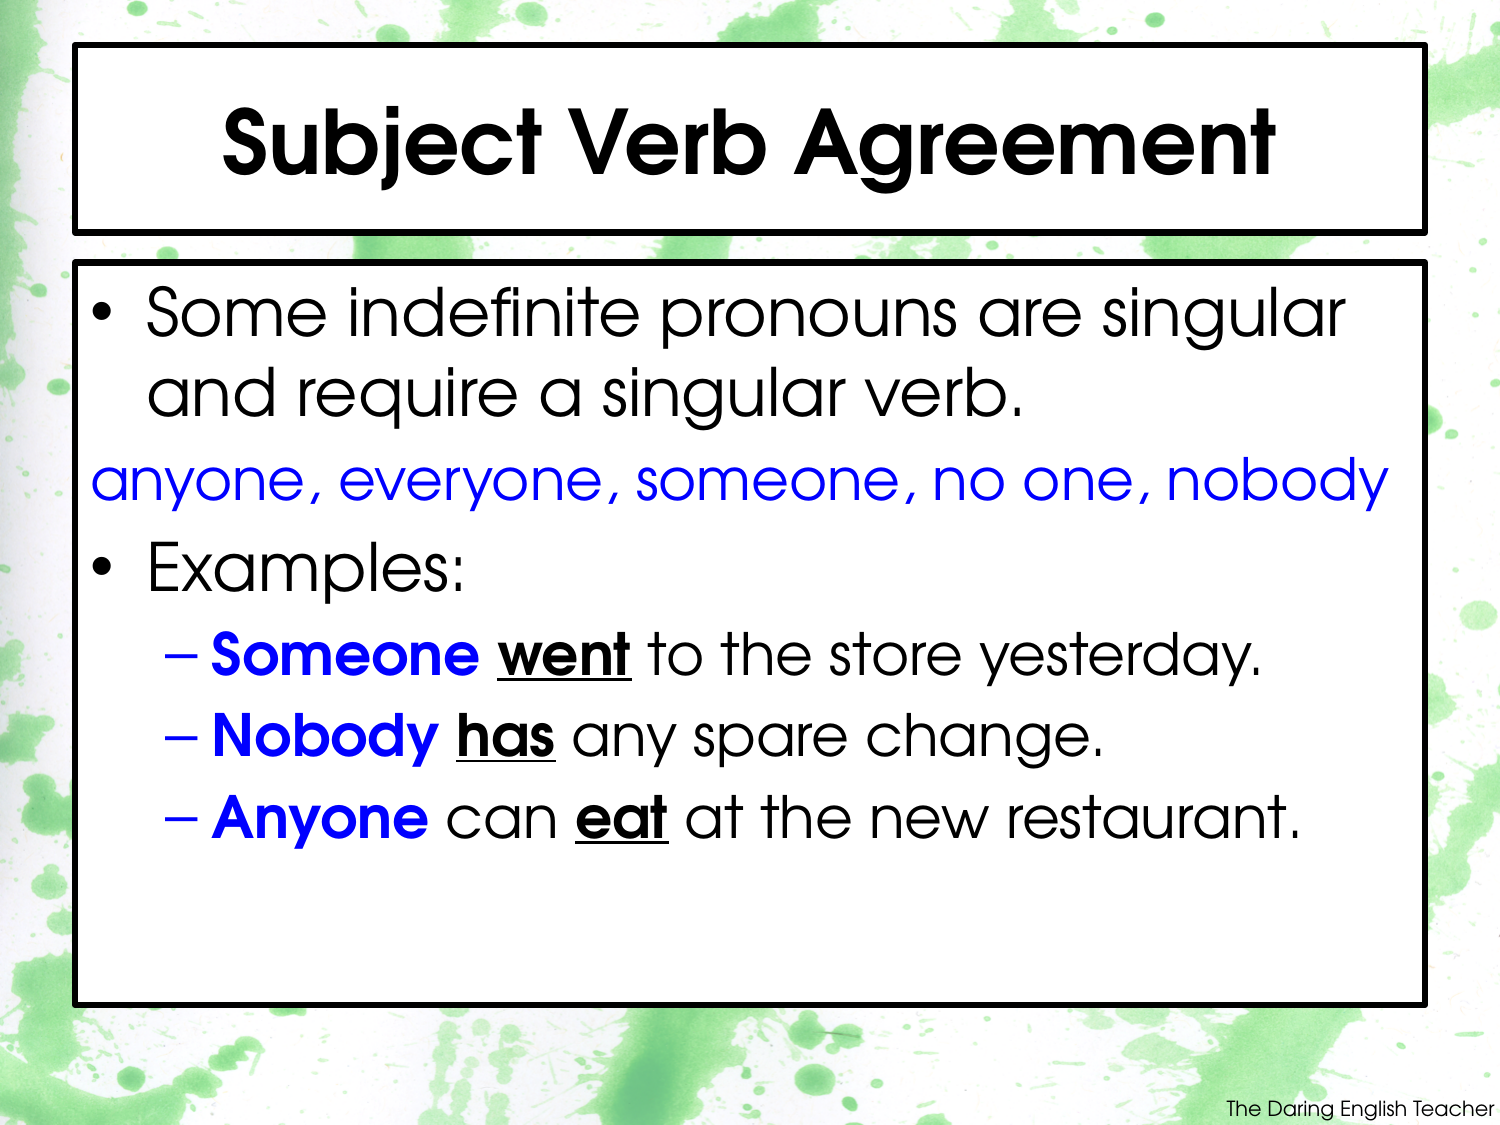

# Subject Verb Agreement
Some indefinite pronouns are singular and require a singular verb.
anyone, everyone, someone, no one, nobody
Examples:
Someone went to the store yesterday.
Nobody has any spare change.
Anyone can eat at the new restaurant.